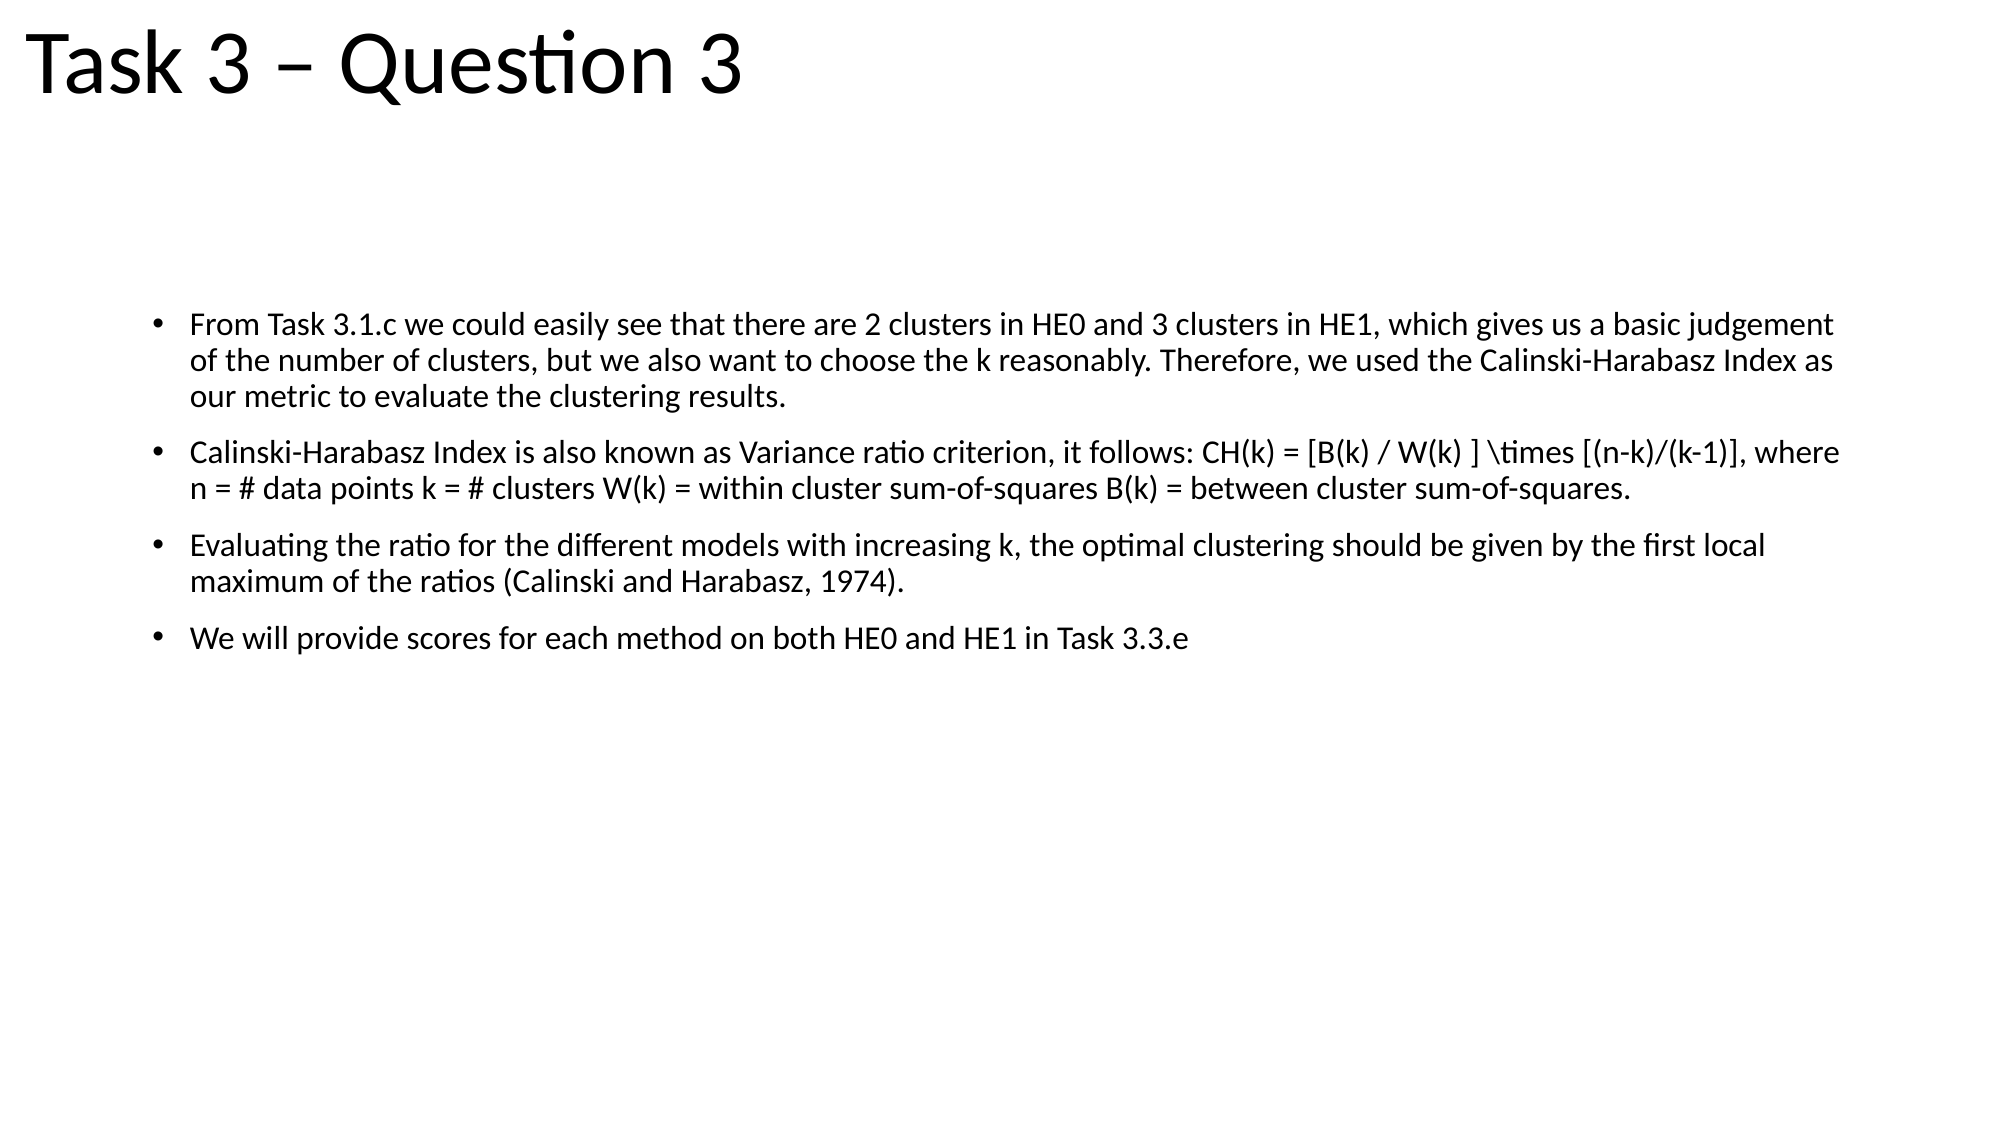

Task 3 – Question 3
From Task 3.1.c we could easily see that there are 2 clusters in HE0 and 3 clusters in HE1, which gives us a basic judgement of the number of clusters, but we also want to choose the k reasonably. Therefore, we used the Calinski-Harabasz Index as our metric to evaluate the clustering results.
Calinski-Harabasz Index is also known as Variance ratio criterion, it follows: CH(k) = [B(k) / W(k) ] \times [(n-k)/(k-1)], where n = # data points k = # clusters W(k) = within cluster sum-of-squares B(k) = between cluster sum-of-squares.
Evaluating the ratio for the different models with increasing k, the optimal clustering should be given by the first local maximum of the ratios (Calinski and Harabasz, 1974).
We will provide scores for each method on both HE0 and HE1 in Task 3.3.e